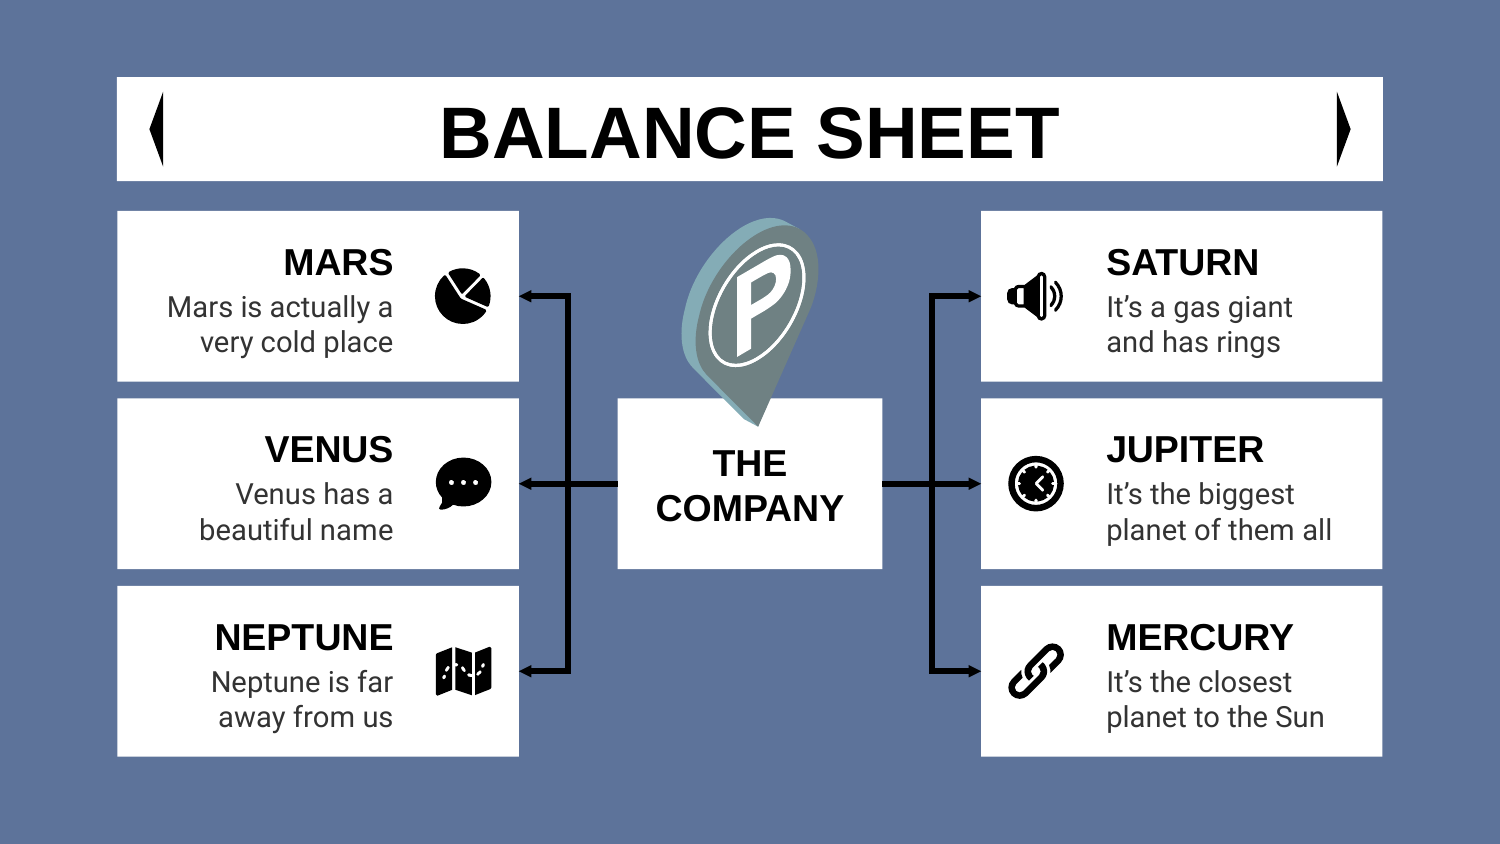

# BALANCE SHEET

MARS
SATURN

Mars is actually a very cold place
It’s a gas giant and has rings
VENUS
JUPITER

THE COMPANY

Venus has a beautiful name
It’s the biggest planet of them all
NEPTUNE
MERCURY

Neptune is far away from us
It’s the closest planet to the Sun